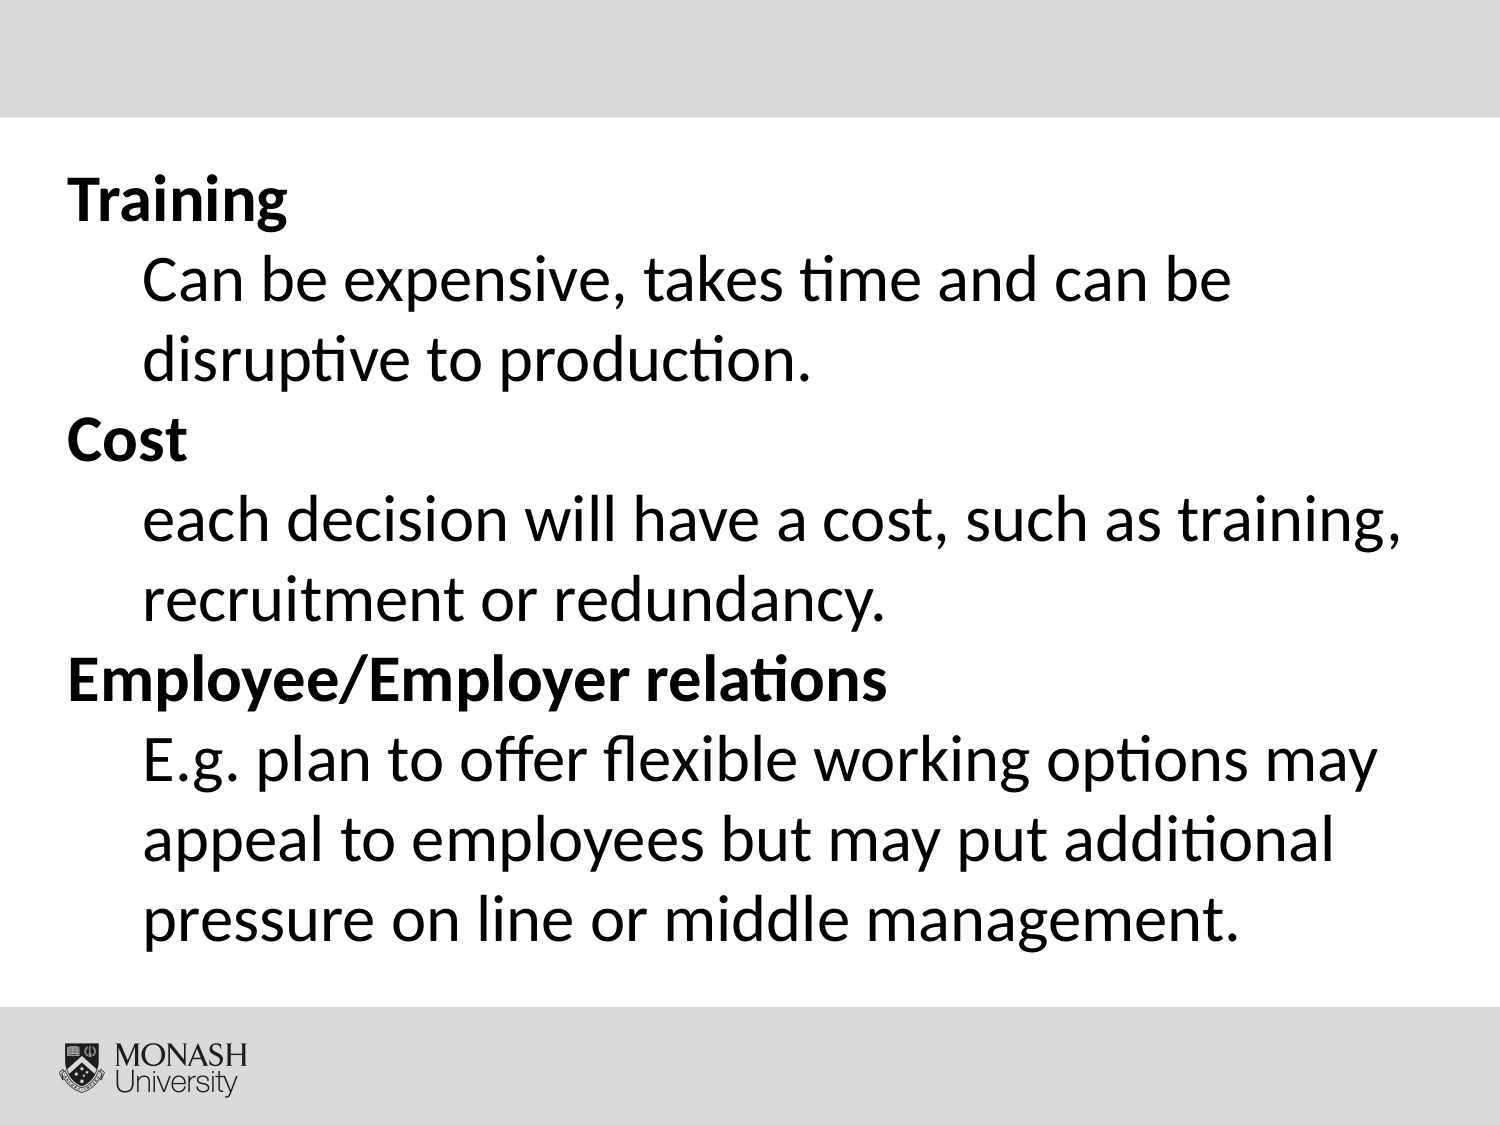

# Issues of workforce planning

Training
Can be expensive, takes time and can be disruptive to production.
Cost
each decision will have a cost, such as training, recruitment or redundancy.
Employee/Employer relations
E.g. plan to offer flexible working options may appeal to employees but may put additional pressure on line or middle management.